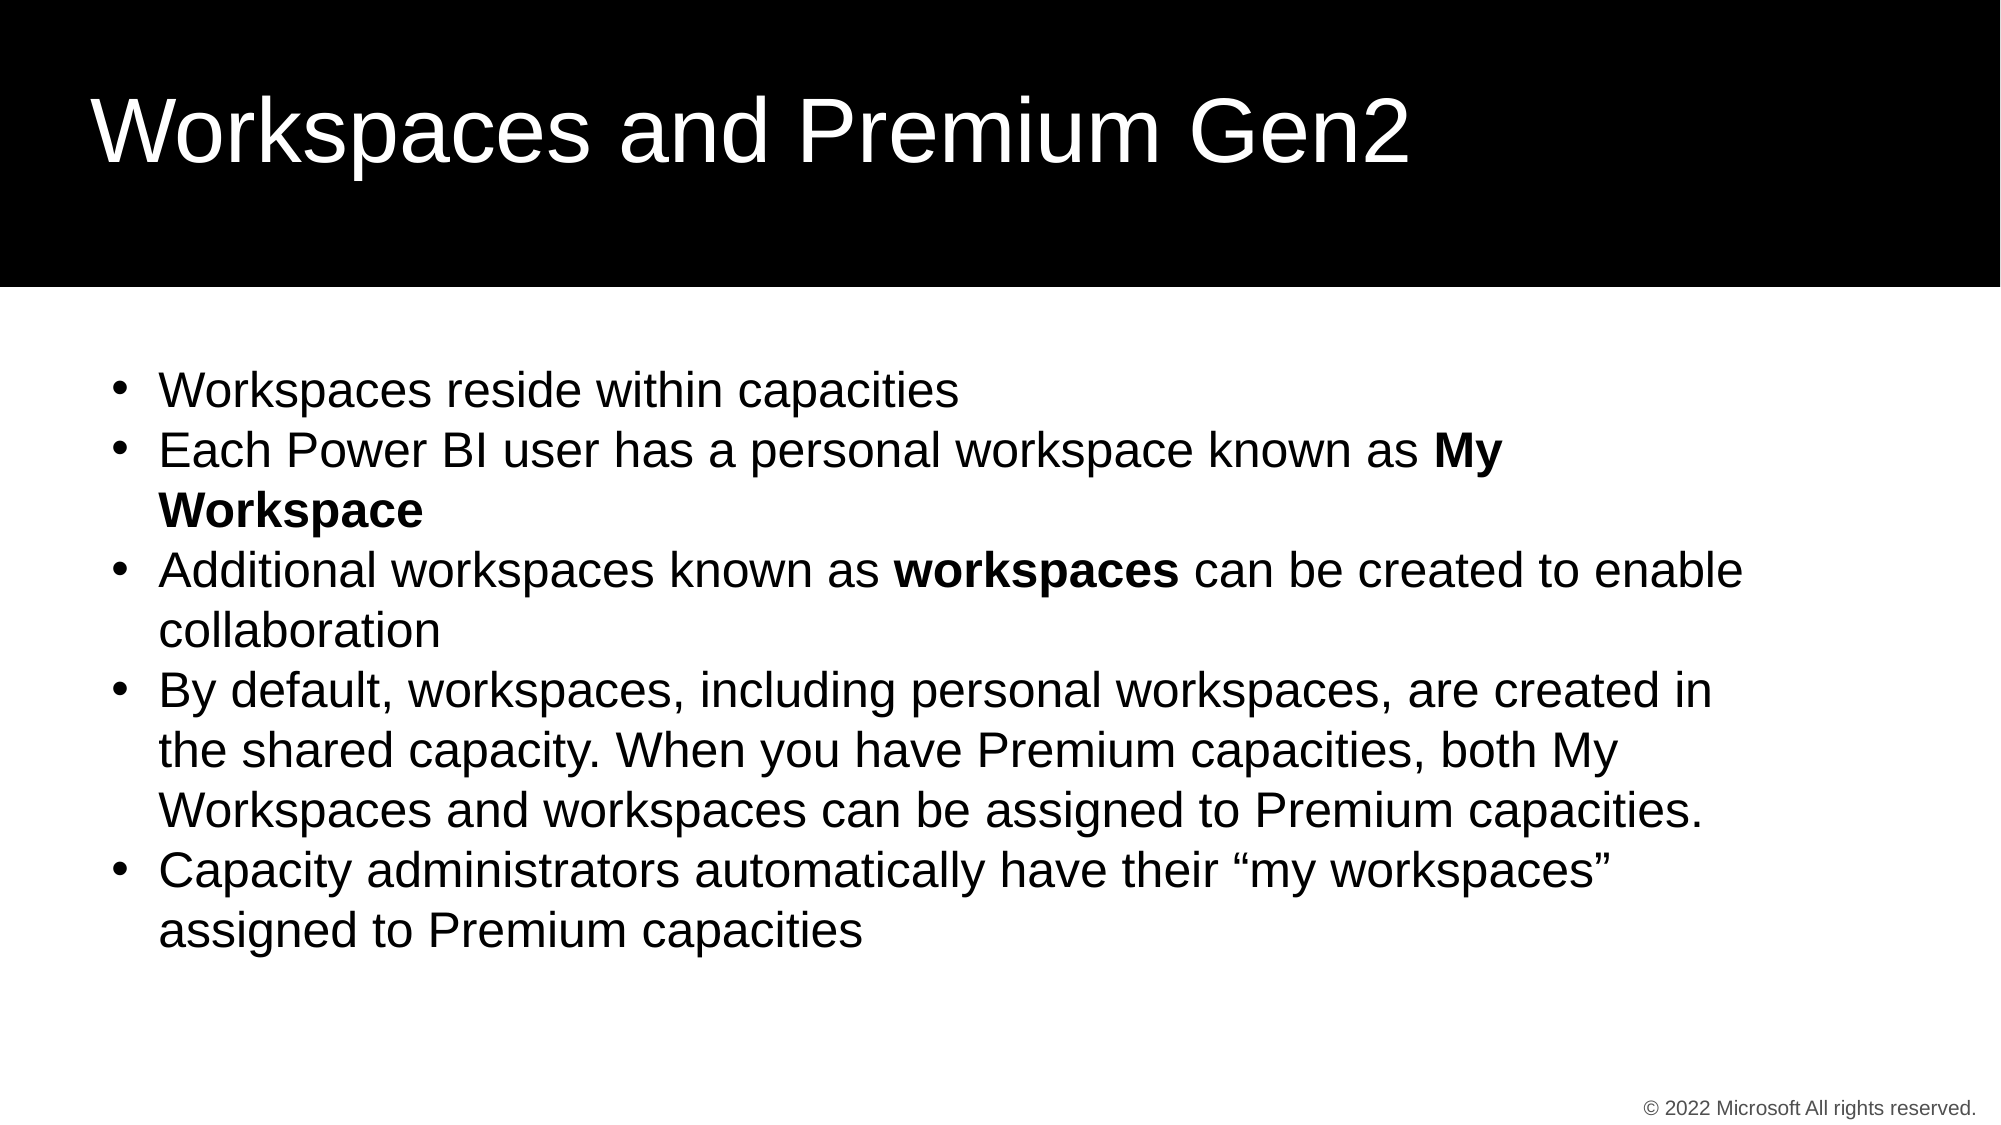

# Workspaces and Premium Gen2

Workspaces reside within capacities
Each Power BI user has a personal workspace known as My Workspace
Additional workspaces known as workspaces can be created to enable collaboration
By default, workspaces, including personal workspaces, are created in the shared capacity. When you have Premium capacities, both My Workspaces and workspaces can be assigned to Premium capacities.
Capacity administrators automatically have their “my workspaces” assigned to Premium capacities
© 2022 Microsoft All rights reserved.